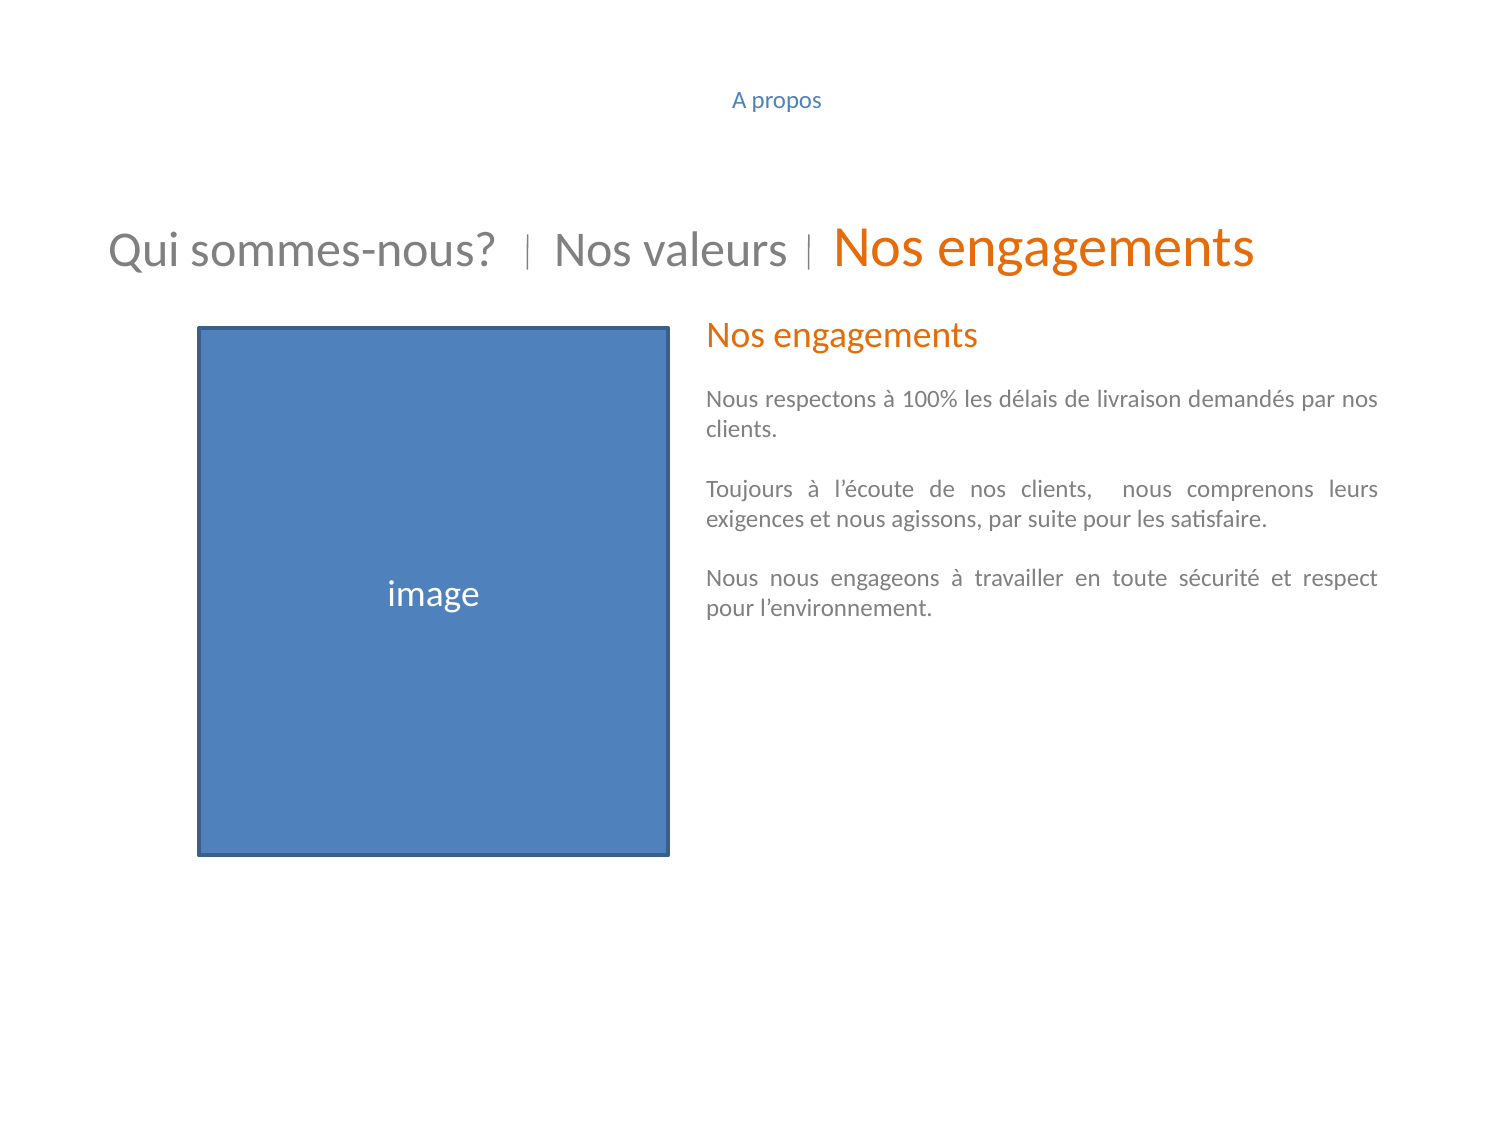

# A propos

 Qui sommes-nous?     Nos valeurs    Nos engagements
                                              Nos engagements

image
Nous respectons à 100% les délais de livraison demandés par nos clients.

Toujours à l’écoute de nos clients,  nous comprenons leurs exigences et nous agissons, par suite pour les satisfaire.

Nous nous engageons à travailler en toute sécurité et respect pour l’environnement.